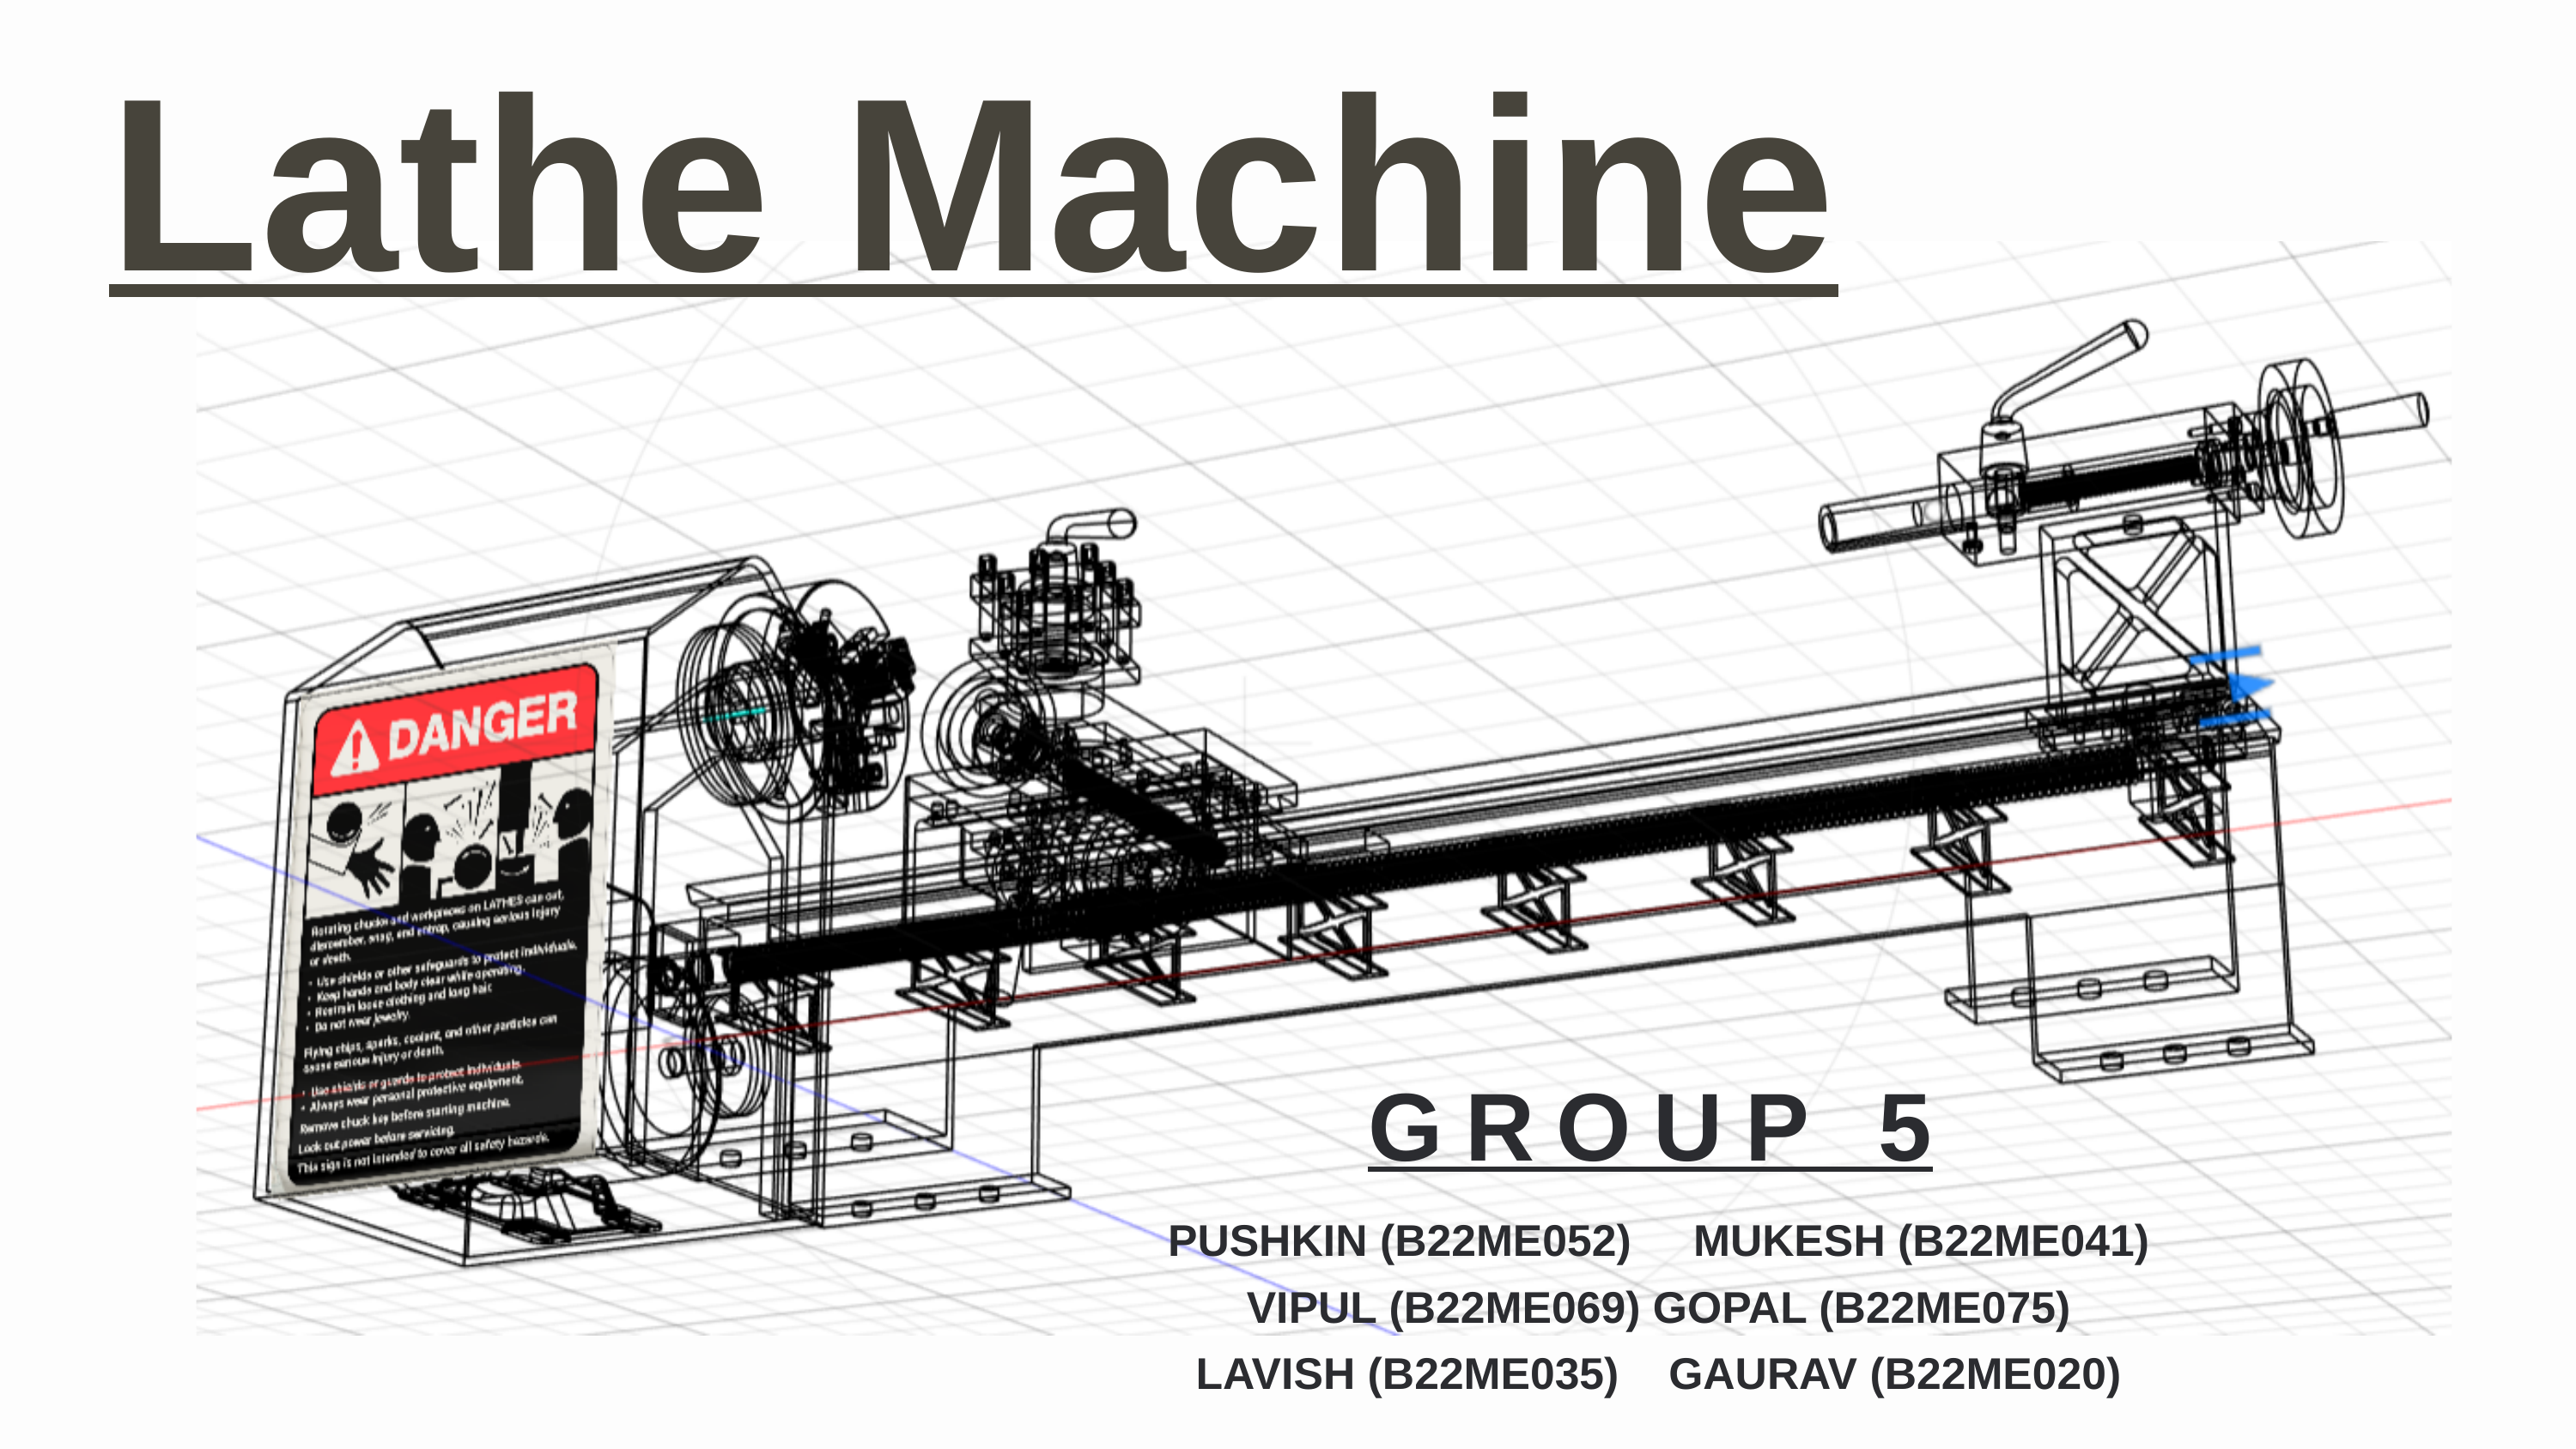

Lathe Machine

GROUP 5
PUSHKIN (B22ME052)     MUKESH (B22ME041)
VIPUL (B22ME069) GOPAL (B22ME075)
LAVISH (B22ME035)    GAURAV (B22ME020)